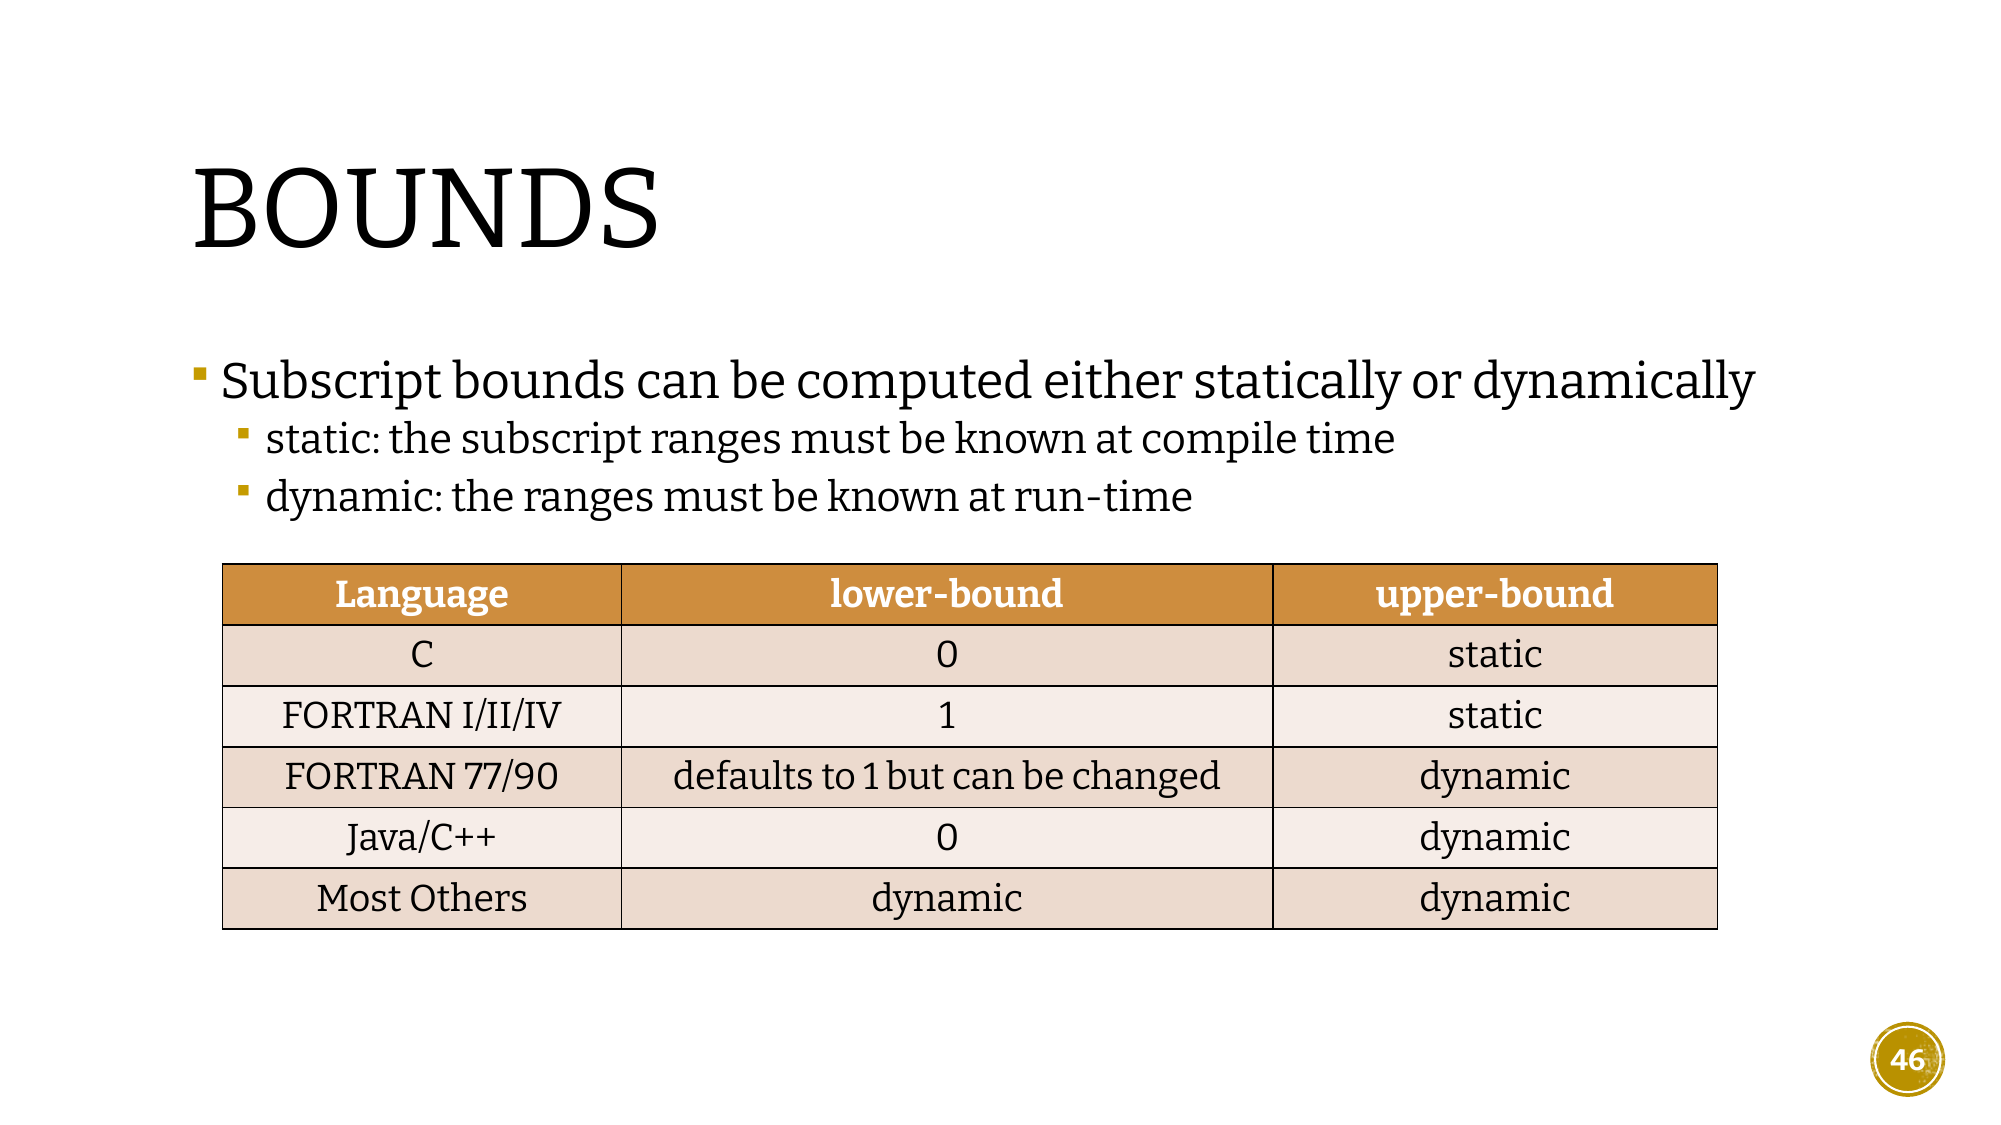

# Bounds
Subscript bounds can be computed either statically or dynamically
static: the subscript ranges must be known at compile time
dynamic: the ranges must be known at run-time
| Language | lower-bound | upper-bound |
| --- | --- | --- |
| C | 0 | static |
| FORTRAN I/II/IV | 1 | static |
| FORTRAN 77/90 | defaults to 1 but can be changed | dynamic |
| Java/C++ | 0 | dynamic |
| Most Others | dynamic | dynamic |
46